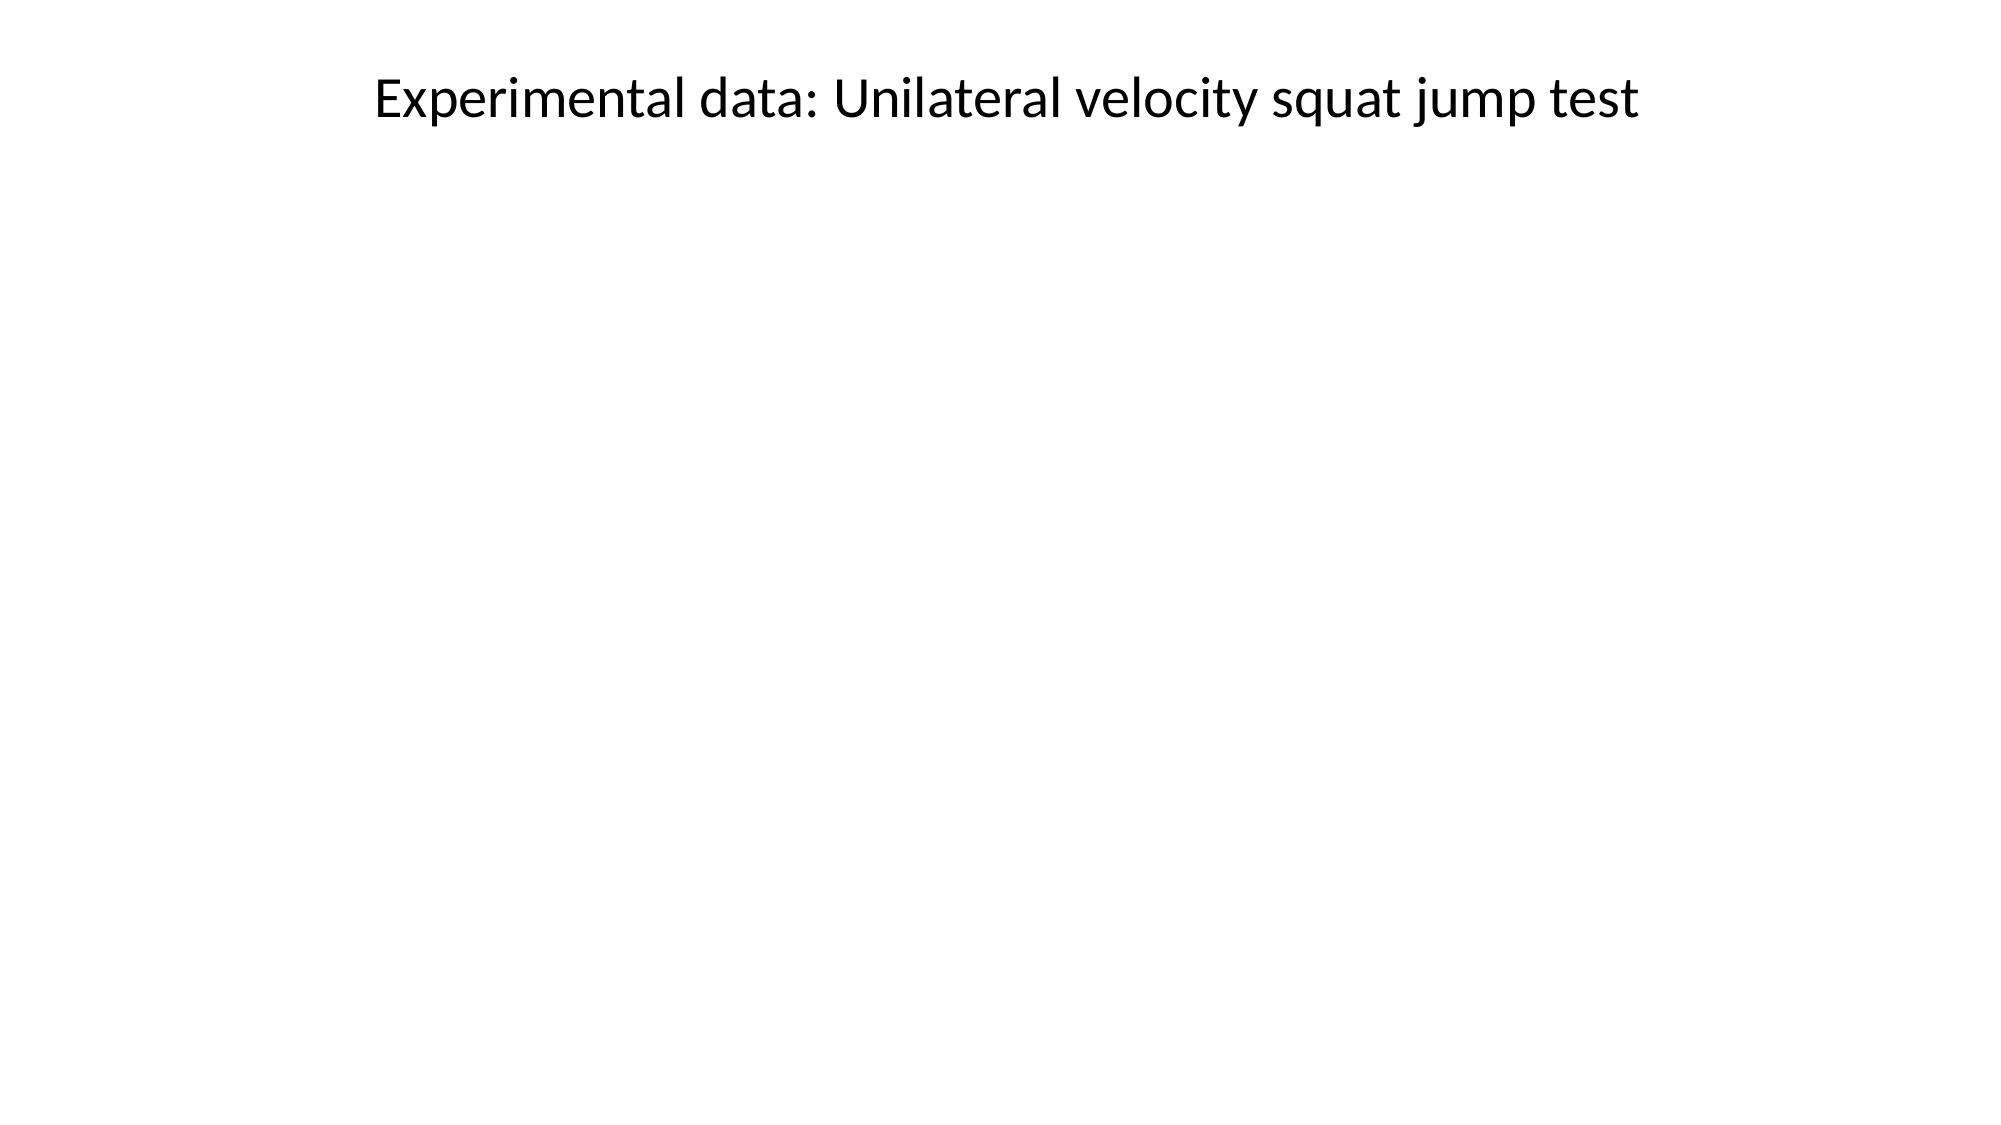

Experimental data: Unilateral velocity squat jump test